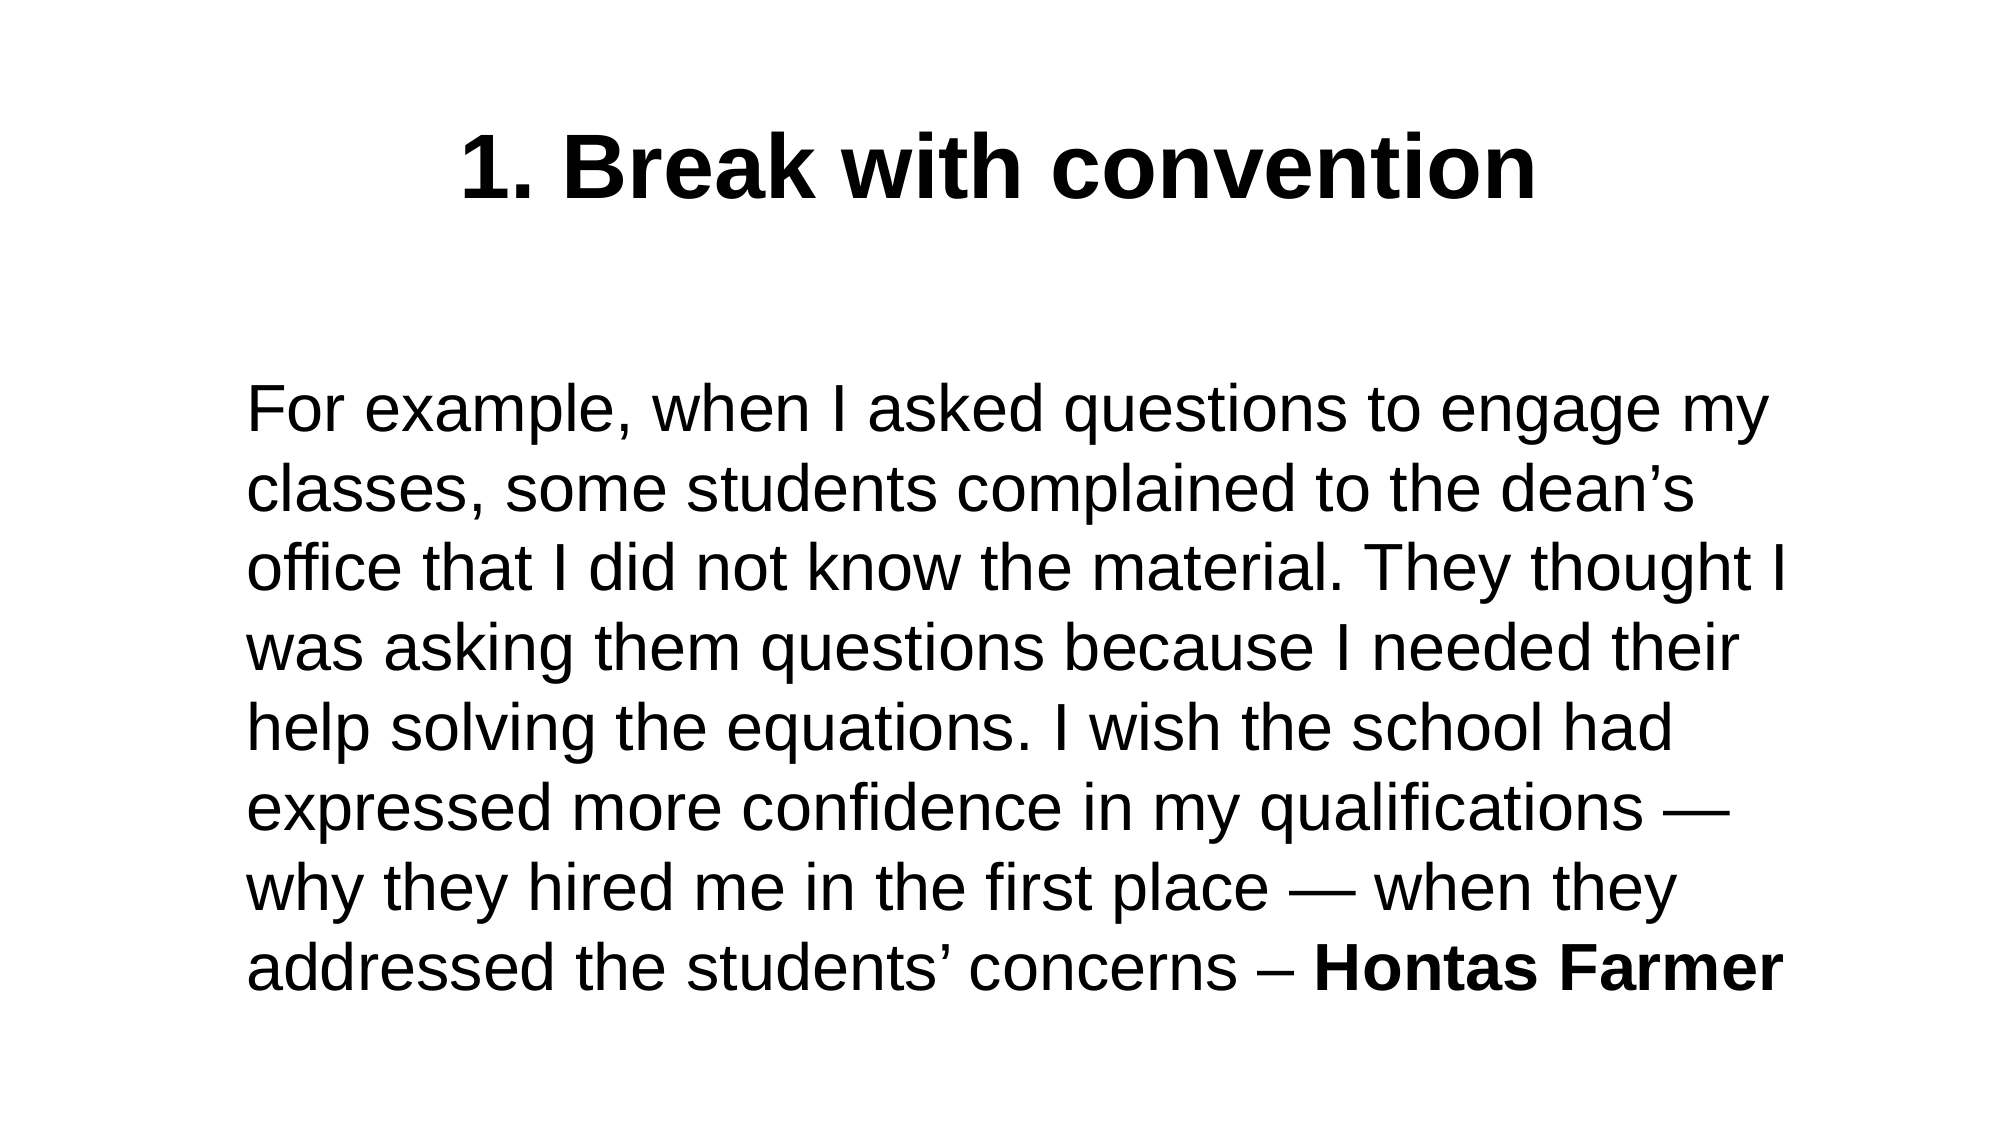

1. Break with convention
For example, when I asked questions to engage my classes, some students complained to the dean’s office that I did not know the material. They thought I was asking them questions because I needed their help solving the equations. I wish the school had expressed more confidence in my qualifications — why they hired me in the first place — when they addressed the students’ concerns – Hontas Farmer